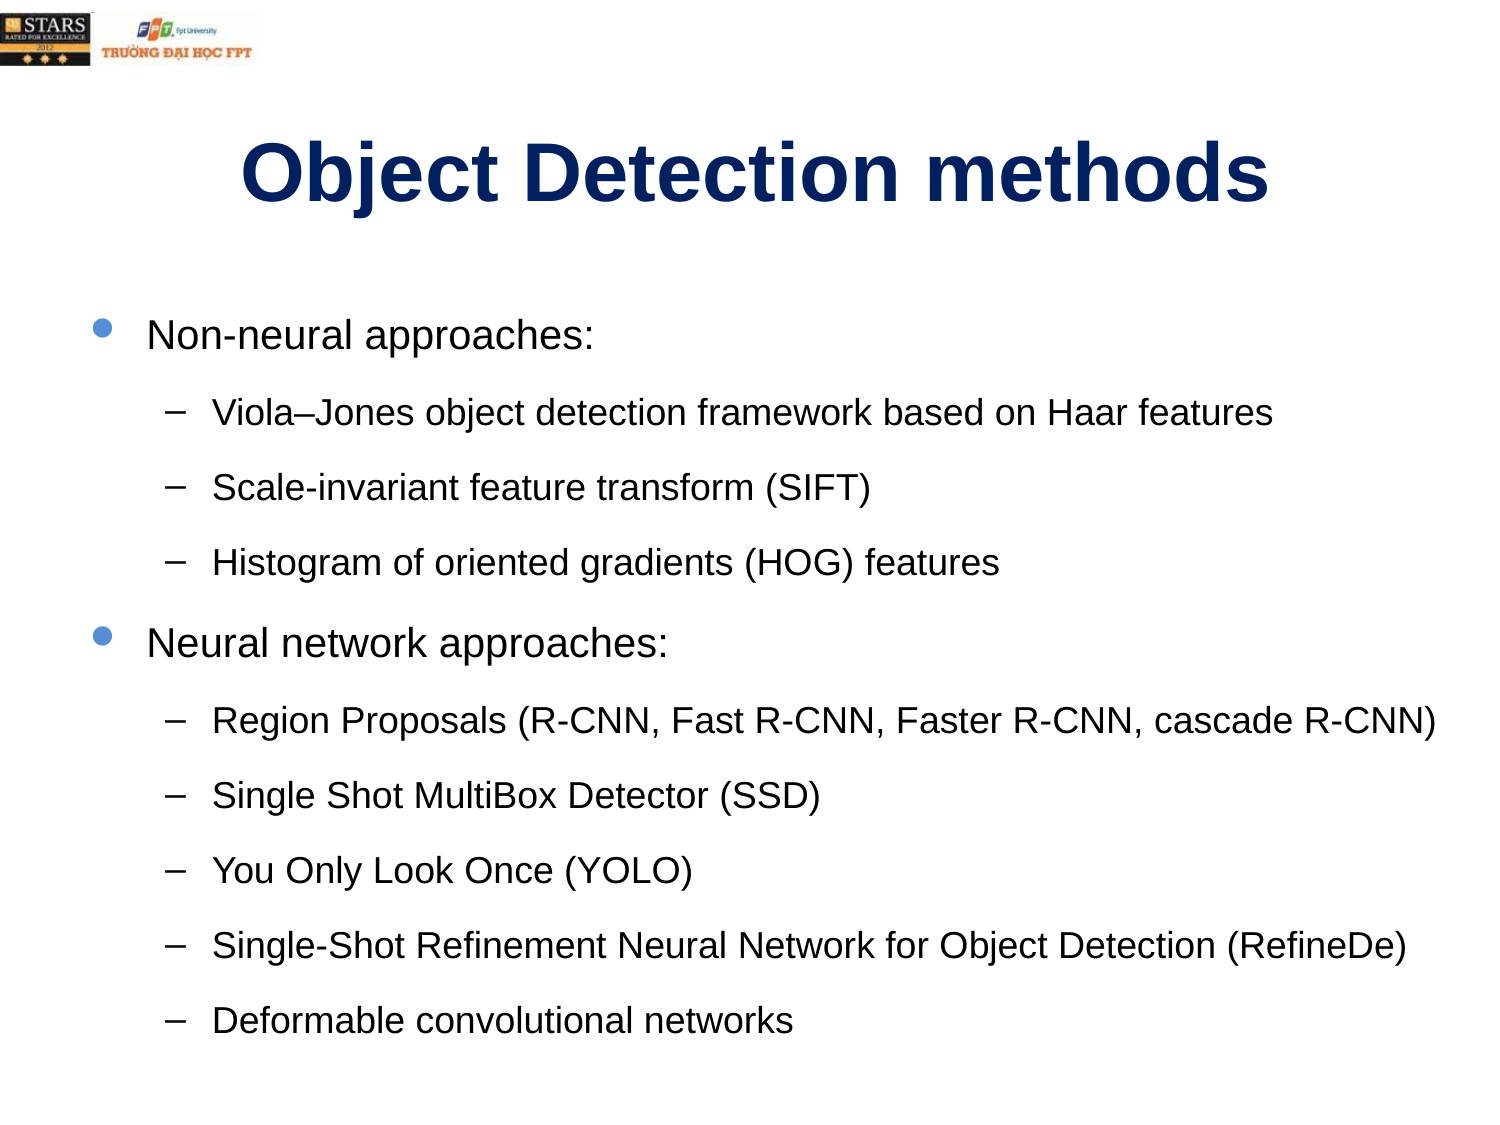

# Object Detection methods
Non-neural approaches:
Viola–Jones object detection framework based on Haar features
Scale-invariant feature transform (SIFT)
Histogram of oriented gradients (HOG) features
Neural network approaches:
Region Proposals (R-CNN, Fast R-CNN, Faster R-CNN, cascade R-CNN)
Single Shot MultiBox Detector (SSD)
You Only Look Once (YOLO)
Single-Shot Refinement Neural Network for Object Detection (RefineDe)
Deformable convolutional networks